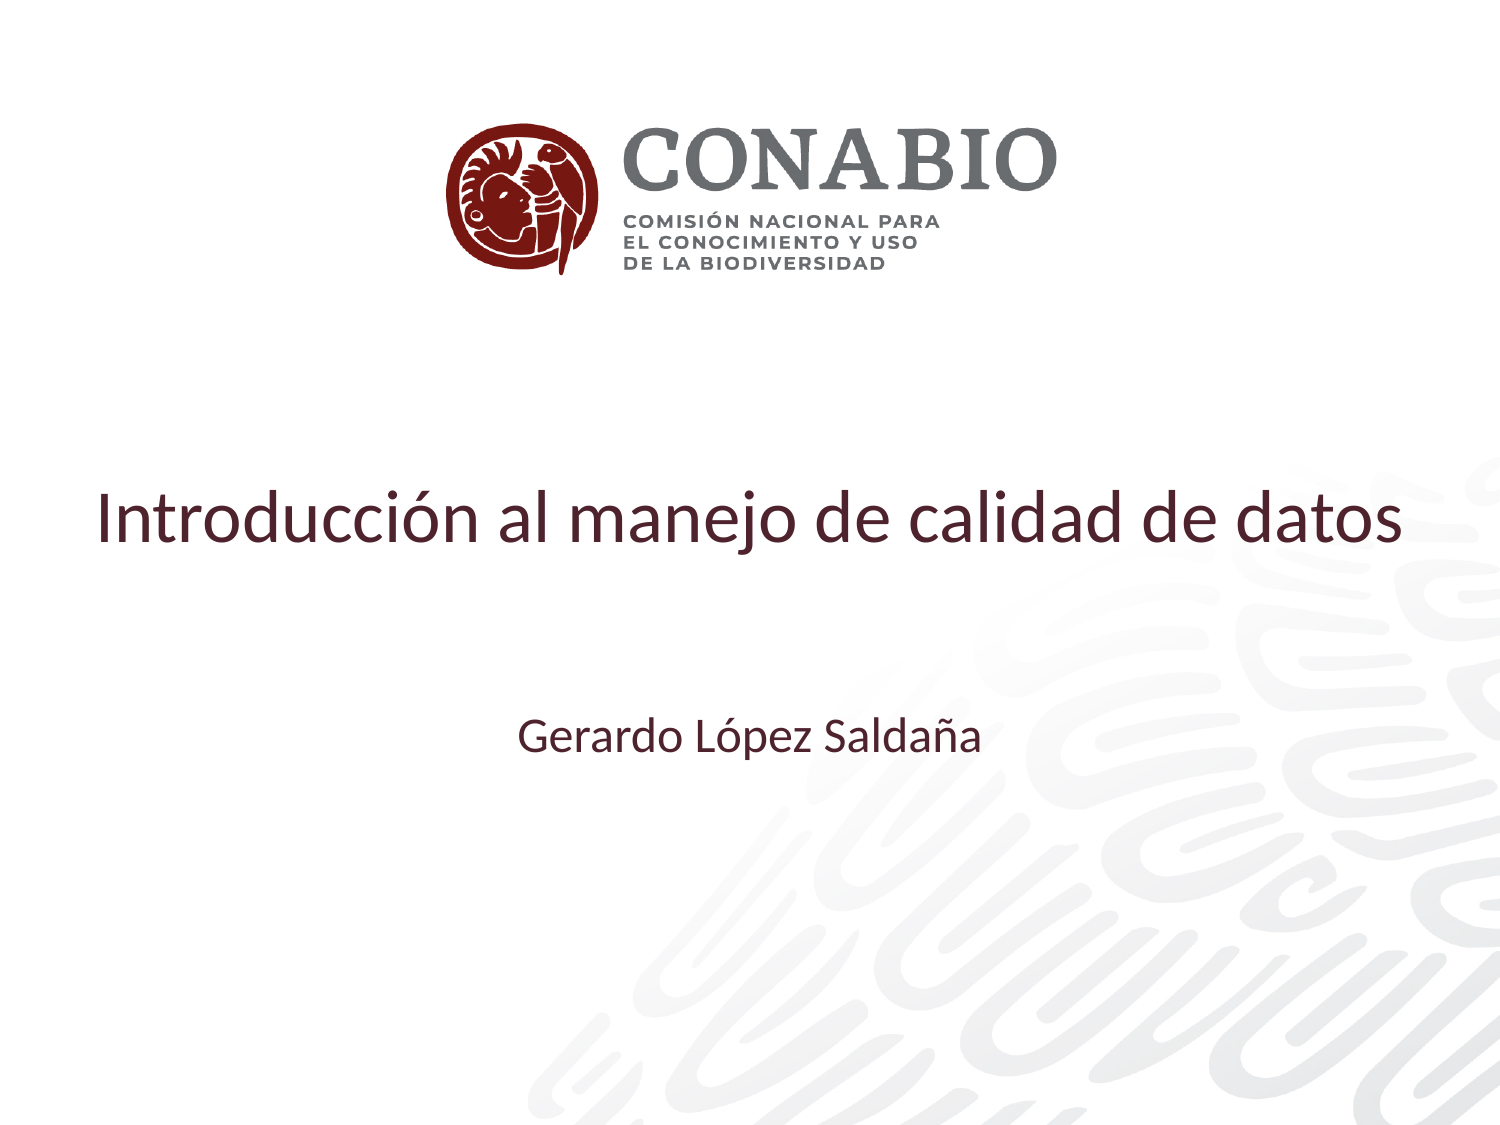

Introducción al manejo de calidad de datos

Gerardo López Saldaña